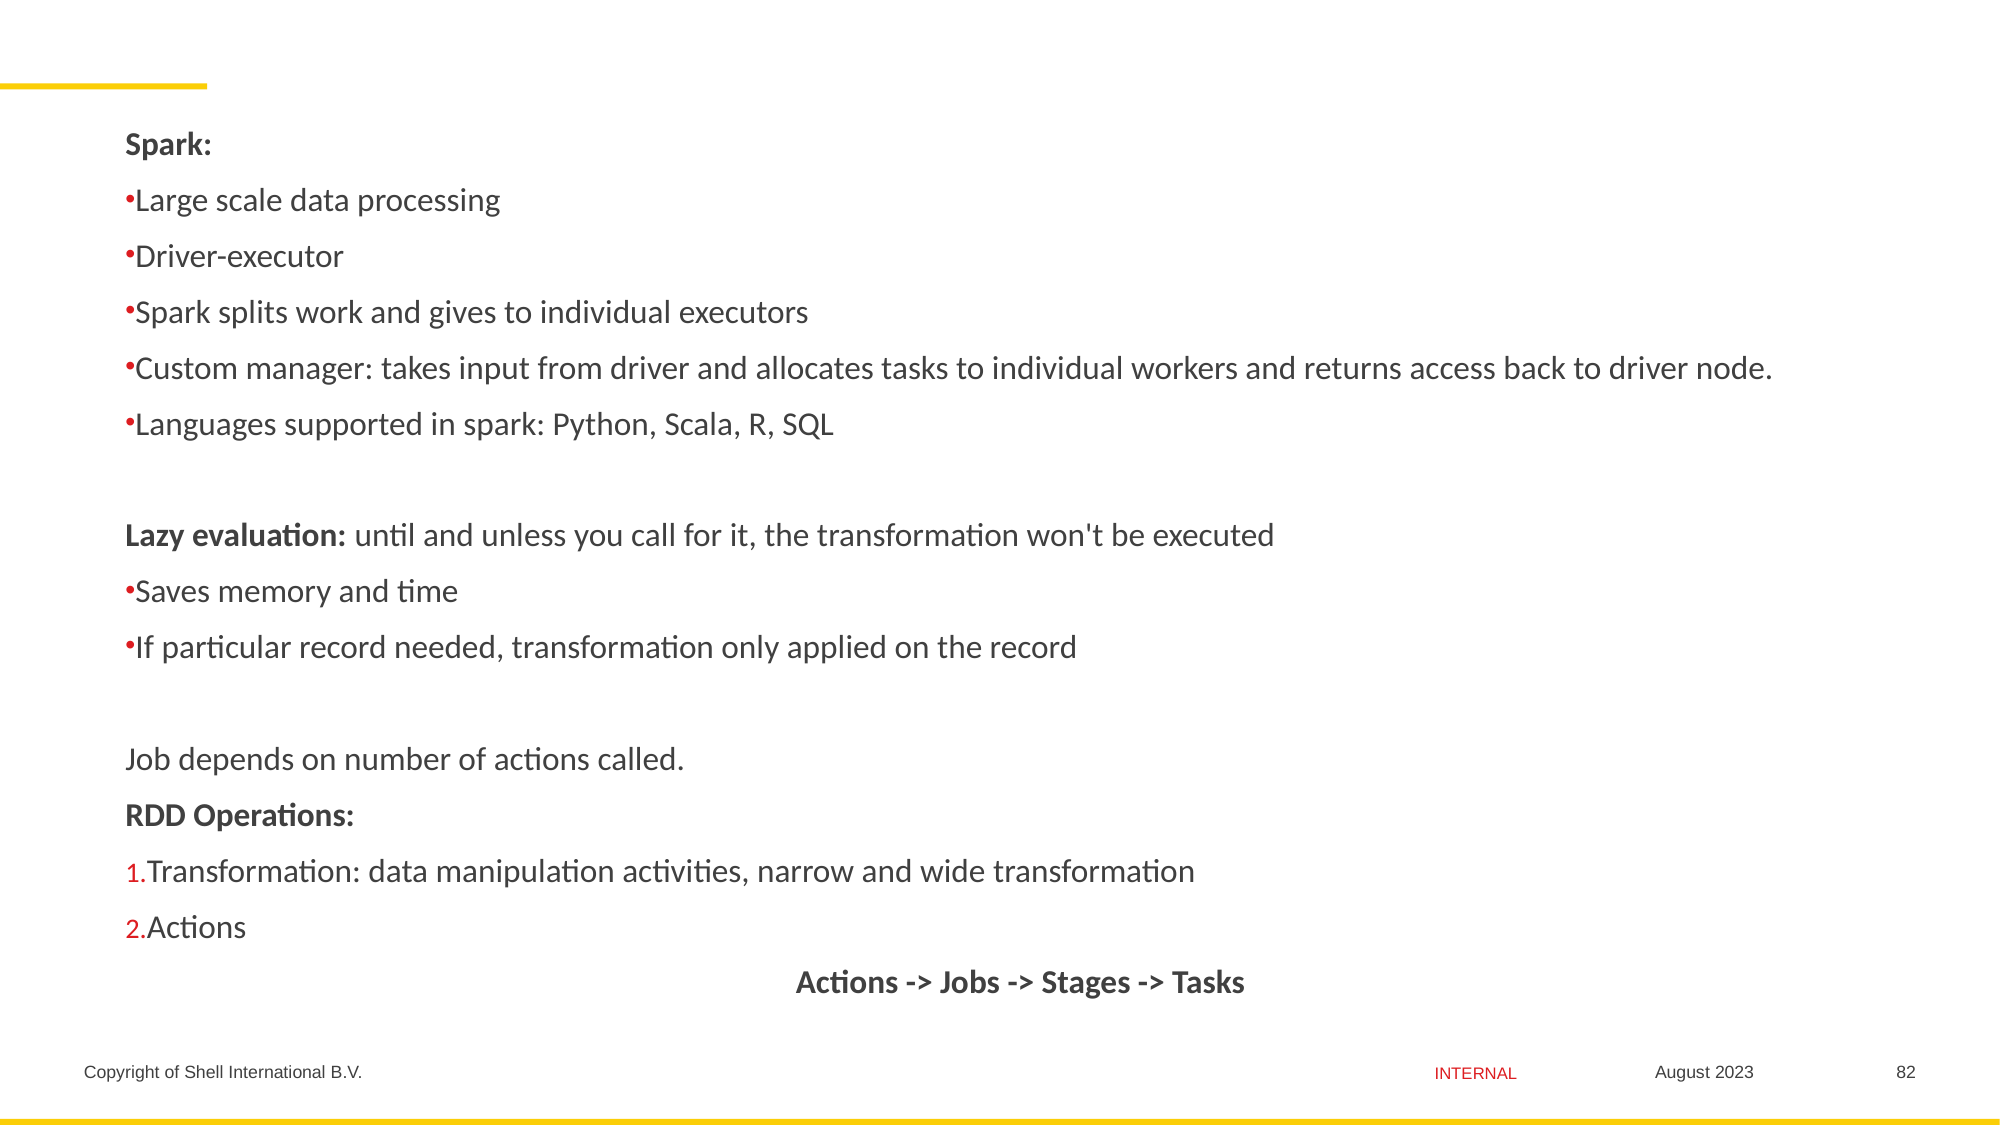

Spark:
Large scale data processing
Driver-executor
Spark splits work and gives to individual executors
Custom manager: takes input from driver and allocates tasks to individual workers and returns access back to driver node.
Languages supported in spark: Python, Scala, R, SQL

Lazy evaluation: until and unless you call for it, the transformation won't be executed
Saves memory and time
If particular record needed, transformation only applied on the record

Job depends on number of actions called.
RDD Operations:
Transformation: data manipulation activities, narrow and wide transformation
Actions
Actions -> Jobs -> Stages -> Tasks

82
August 2023